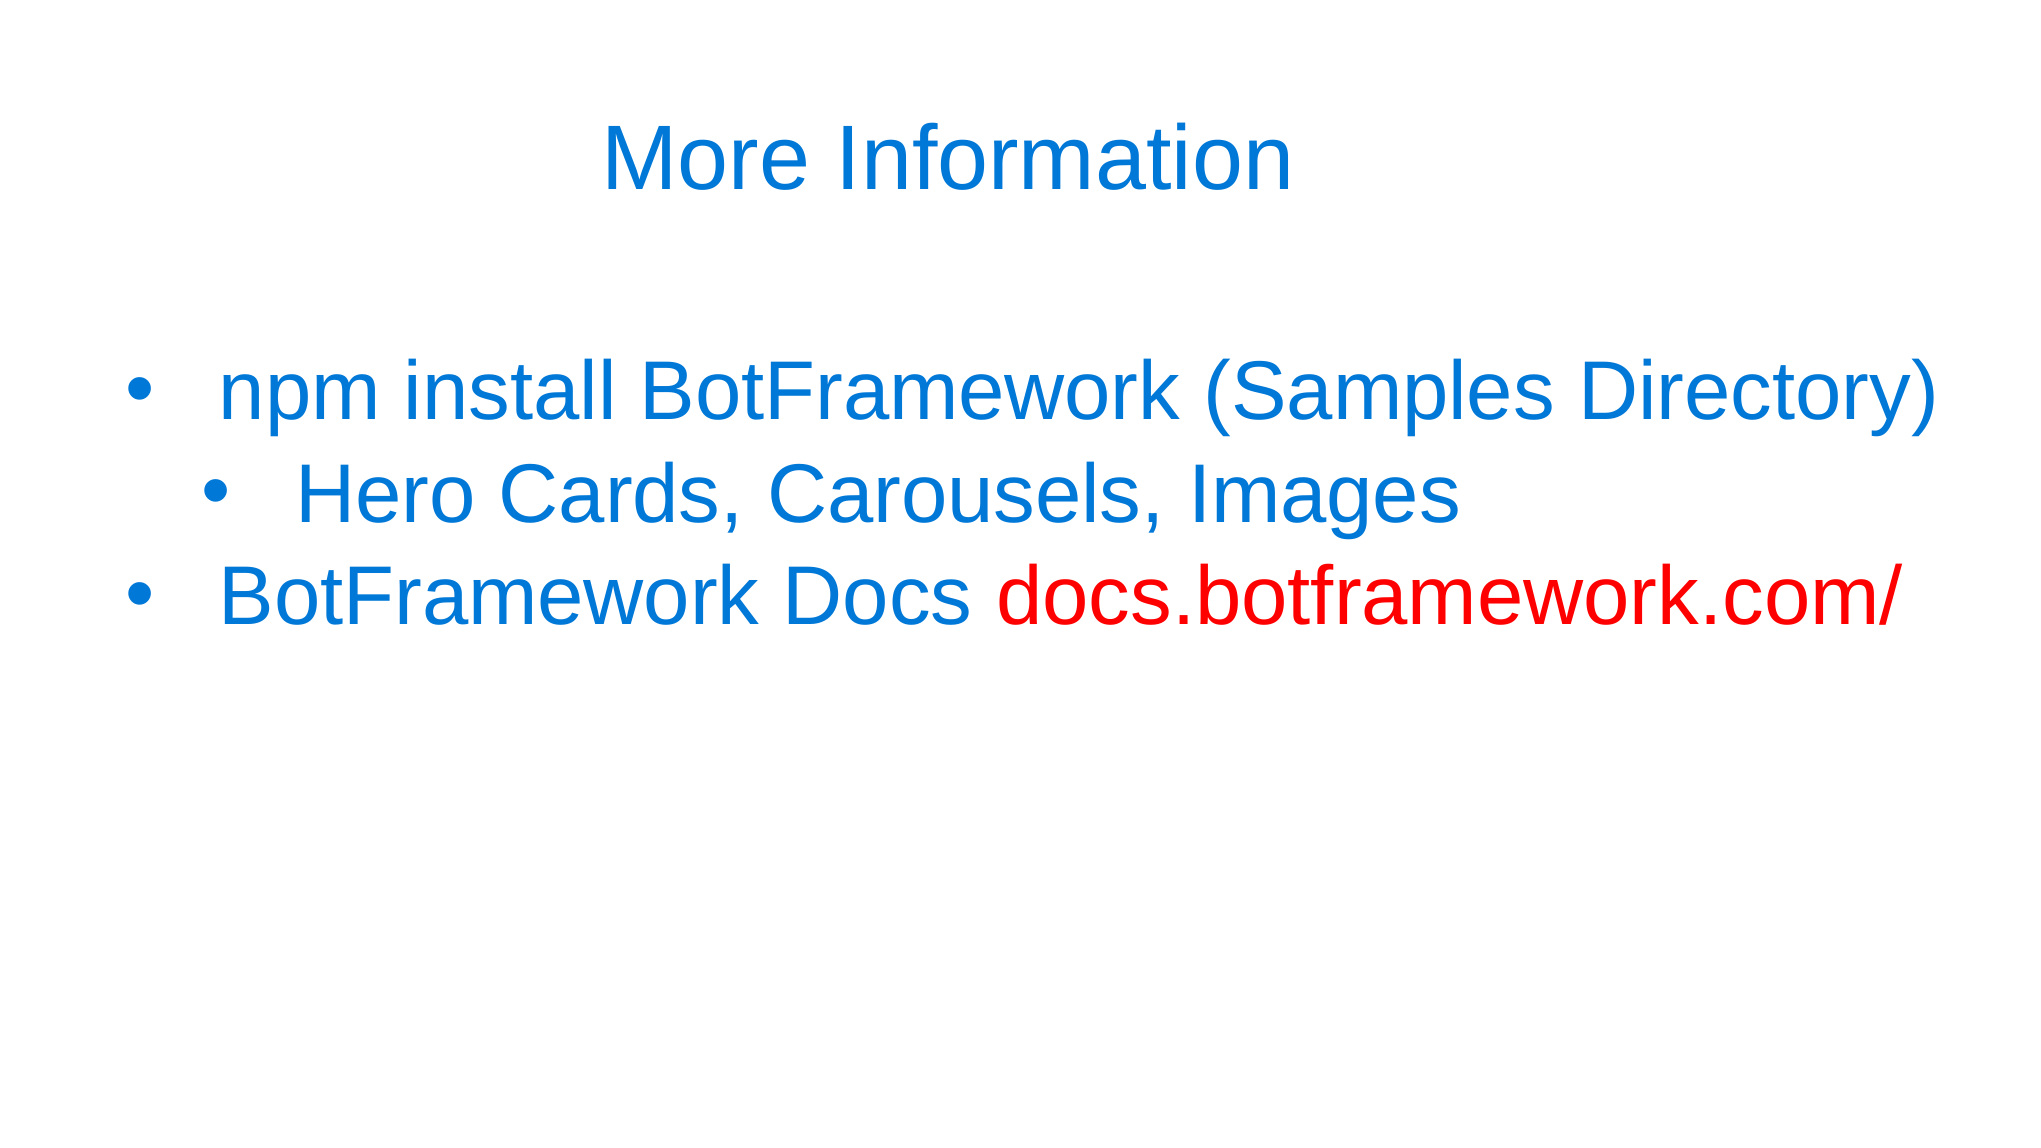

More Information
npm install BotFramework (Samples Directory)
Hero Cards, Carousels, Images
BotFramework Docs docs.botframework.com/